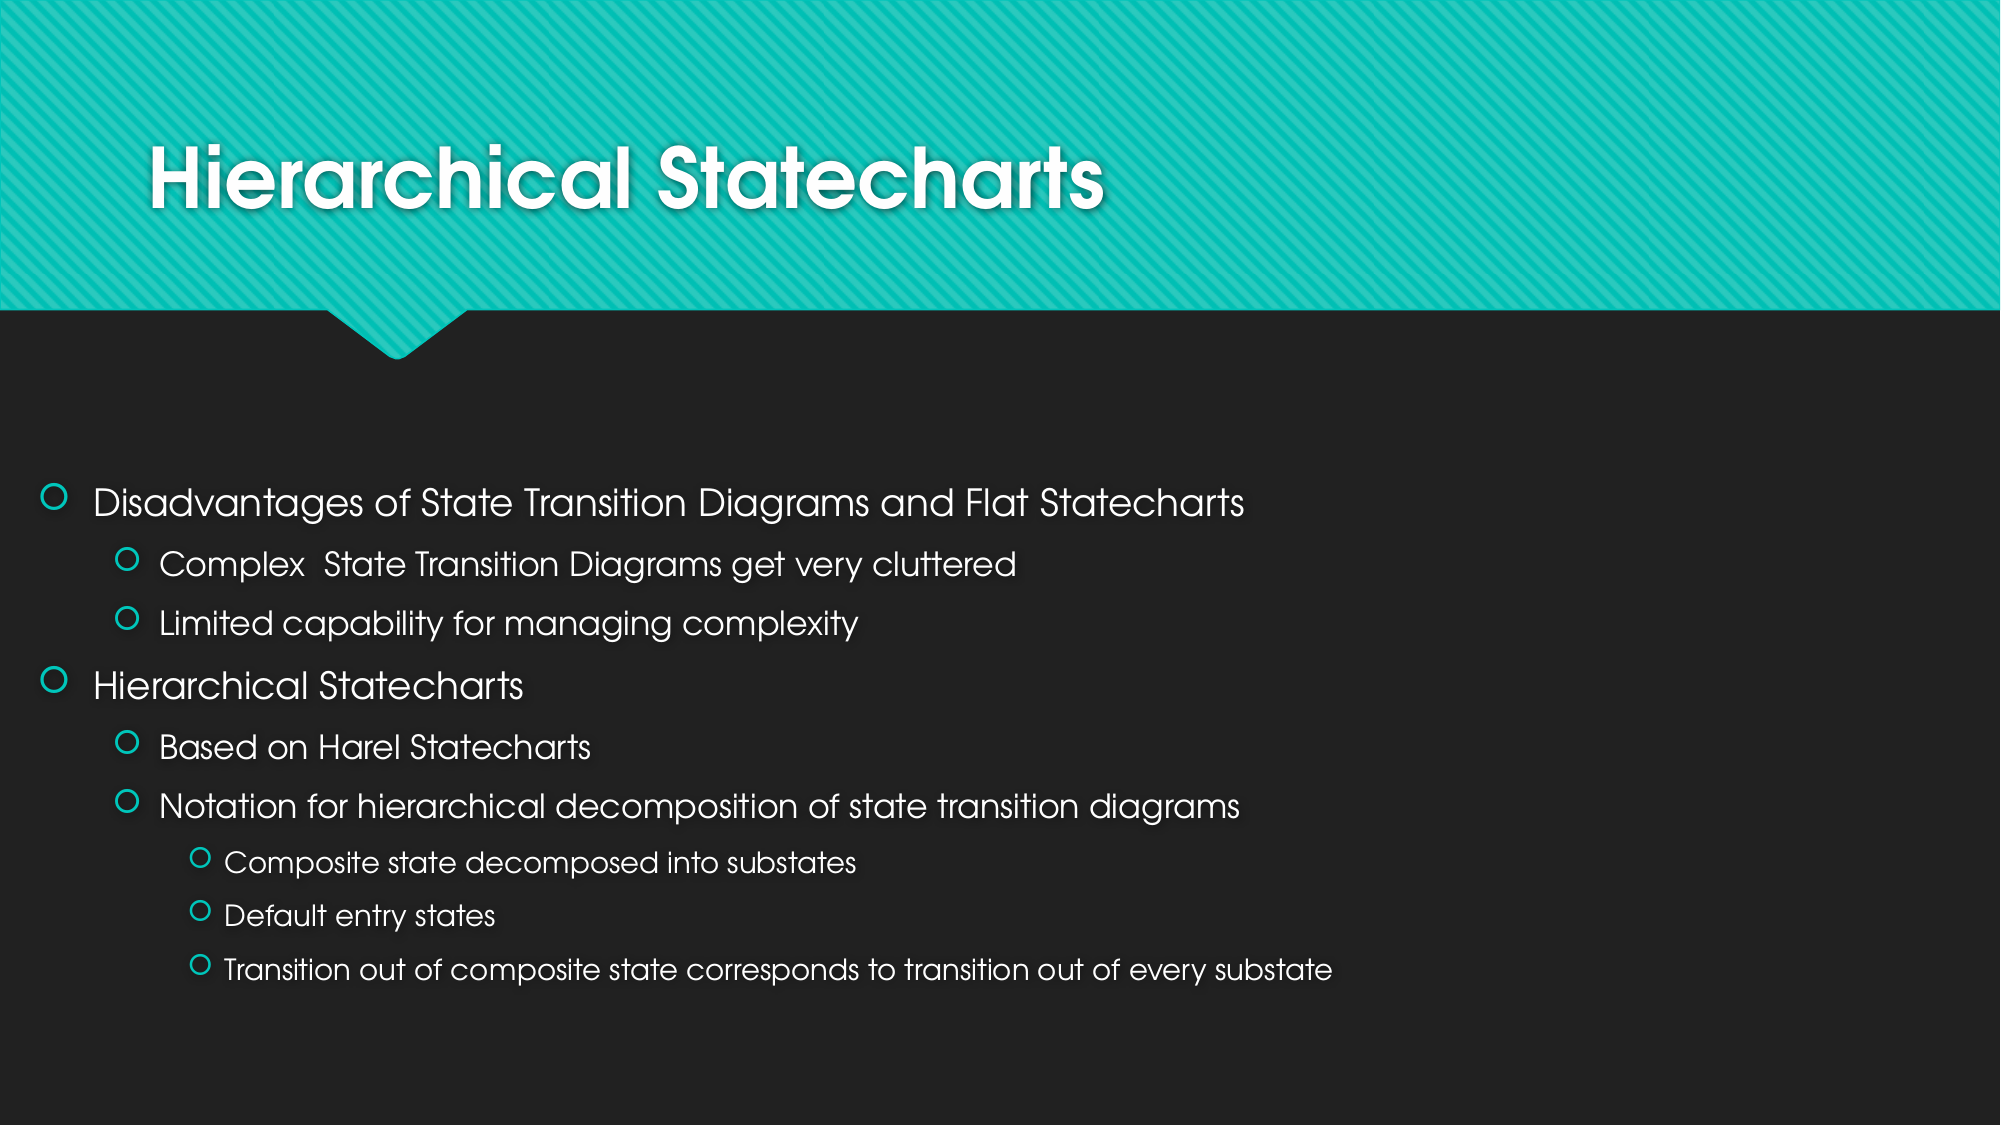

# Hierarchical Statecharts
Disadvantages of State Transition Diagrams and Flat Statecharts
Complex  State Transition Diagrams get very cluttered
Limited capability for managing complexity
Hierarchical Statecharts
Based on Harel Statecharts
Notation for hierarchical decomposition of state transition diagrams
Composite state decomposed into substates
Default entry states
Transition out of composite state corresponds to transition out of every substate